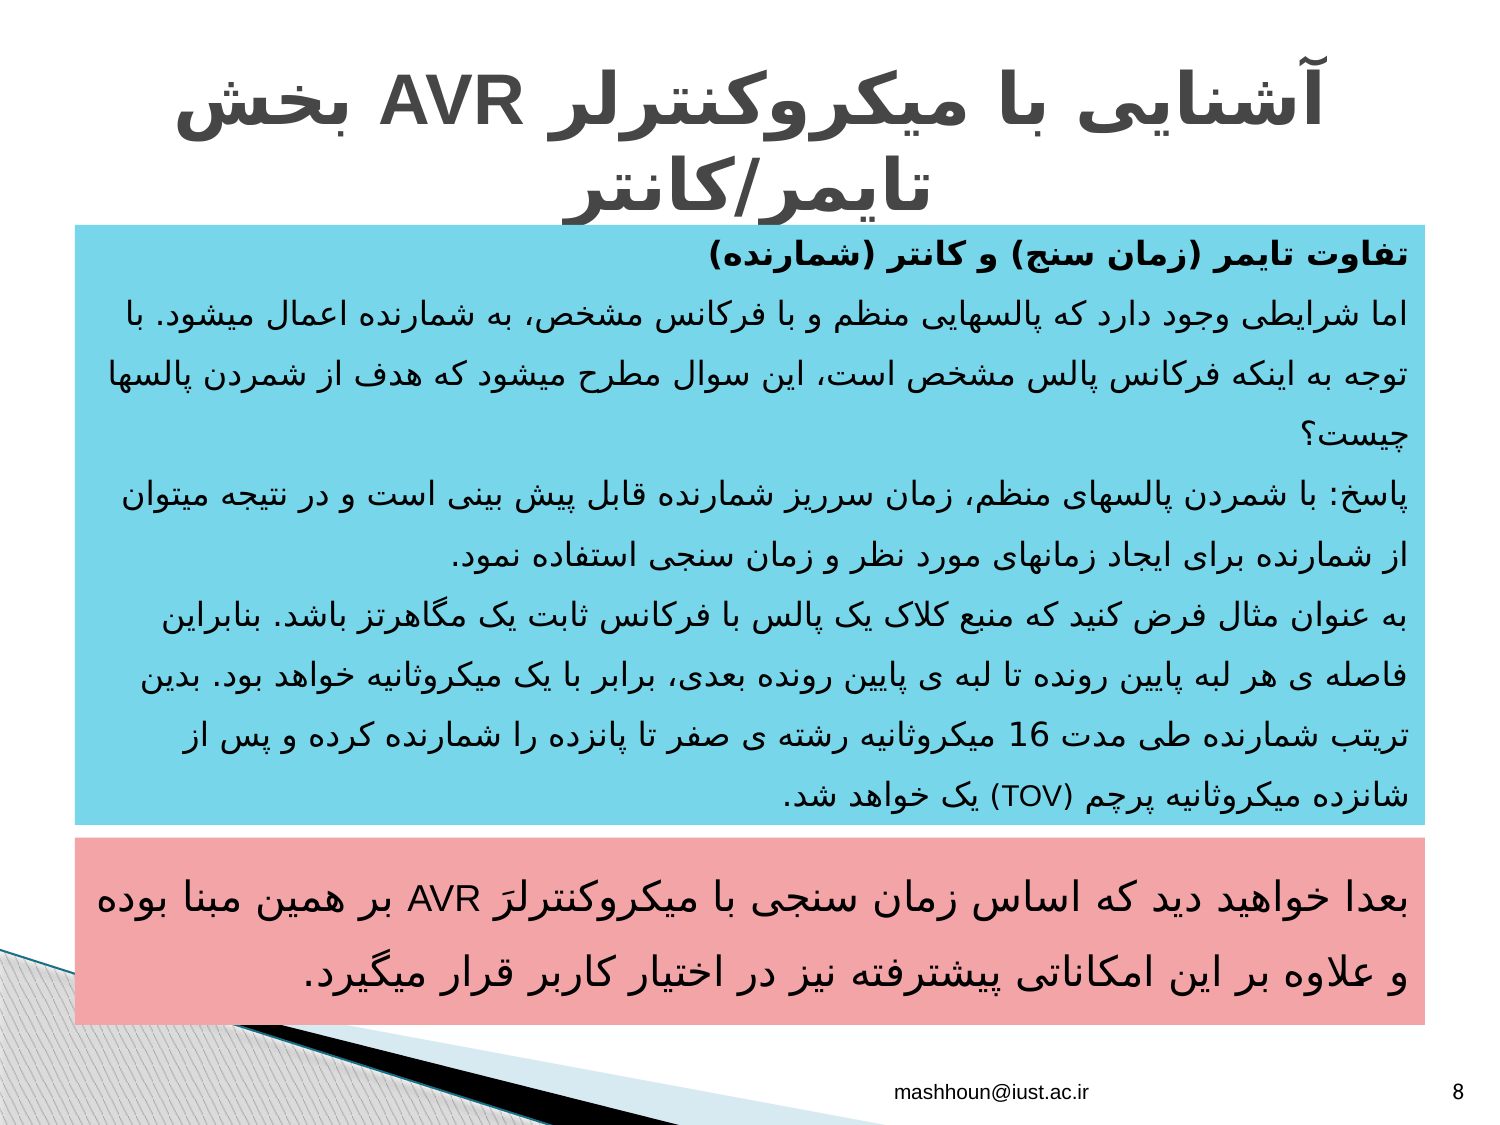

# آشنایی با میکروکنترلر AVR بخش تایمر/کانتر
تفاوت تایمر (زمان سنج) و کانتر (شمارنده)
اما شرایطی وجود دارد که پالسهایی منظم و با فرکانس مشخص، به شمارنده اعمال میشود. با توجه به اینکه فرکانس پالس مشخص است، این سوال مطرح میشود که هدف از شمردن پالسها چیست؟
پاسخ: با شمردن پالسهای منظم، زمان سرریز شمارنده قابل پیش بینی است و در نتیجه میتوان از شمارنده برای ایجاد زمانهای مورد نظر و زمان سنجی استفاده نمود.
به عنوان مثال فرض کنید که منبع کلاک یک پالس با فرکانس ثابت یک مگاهرتز باشد. بنابراین فاصله ی هر لبه پایین رونده تا لبه ی پایین رونده بعدی، برابر با یک میکروثانیه خواهد بود. بدین تریتب شمارنده طی مدت 16 میکروثانیه رشته ی صفر تا پانزده را شمارنده کرده و پس از شانزده میکروثانیه پرچم (TOV) یک خواهد شد.

بعدا خواهید دید که اساس زمان سنجی با میکروکنترلرَ AVR بر همین مبنا بوده و علاوه بر این امکاناتی پیشترفته نیز در اختیار کاربر قرار میگیرد.

mashhoun@iust.ac.ir
8